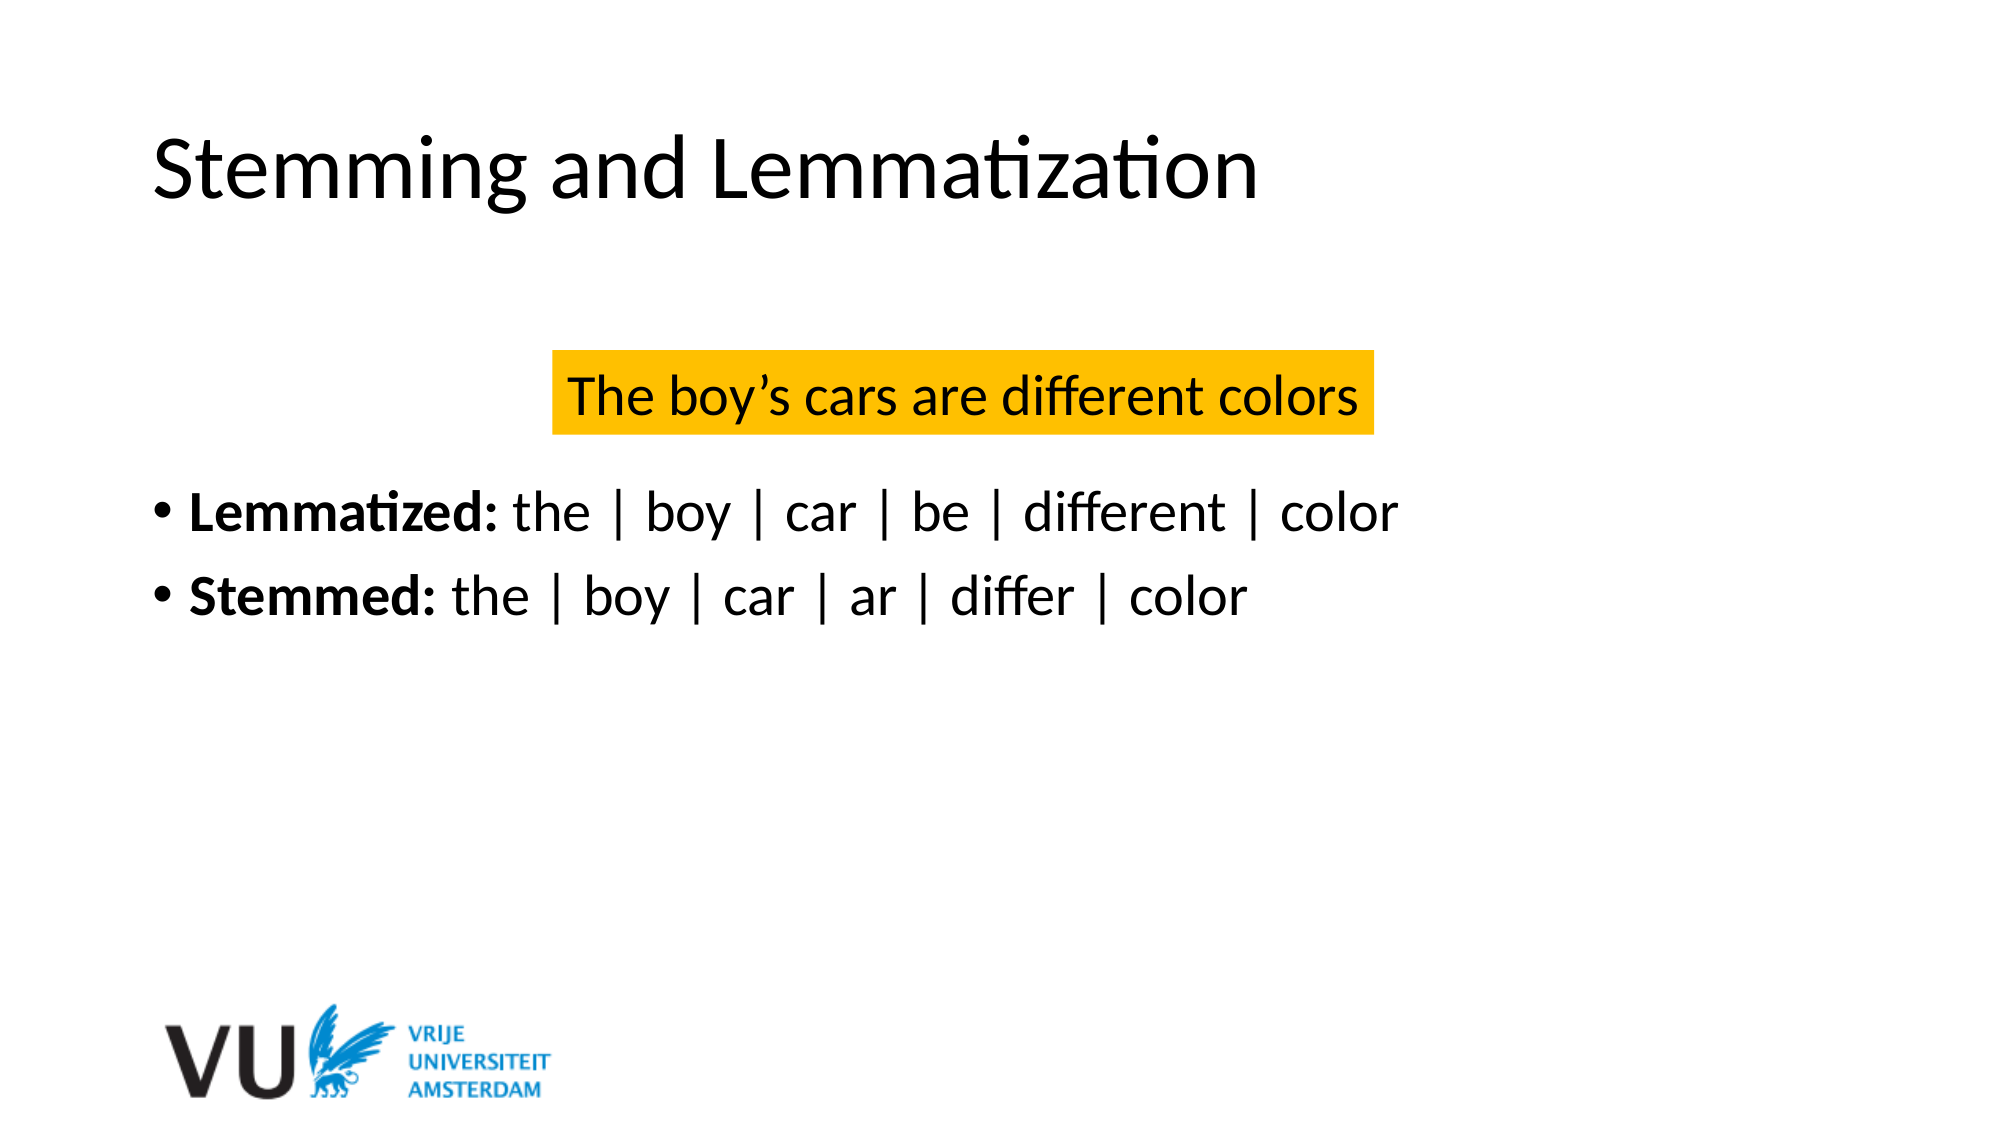

# Stemming and Lemmatization

Lemmatized: the | boy | car | be | different | color
Stemmed: the | boy | car | ar | differ | color
The boy’s cars are different colors